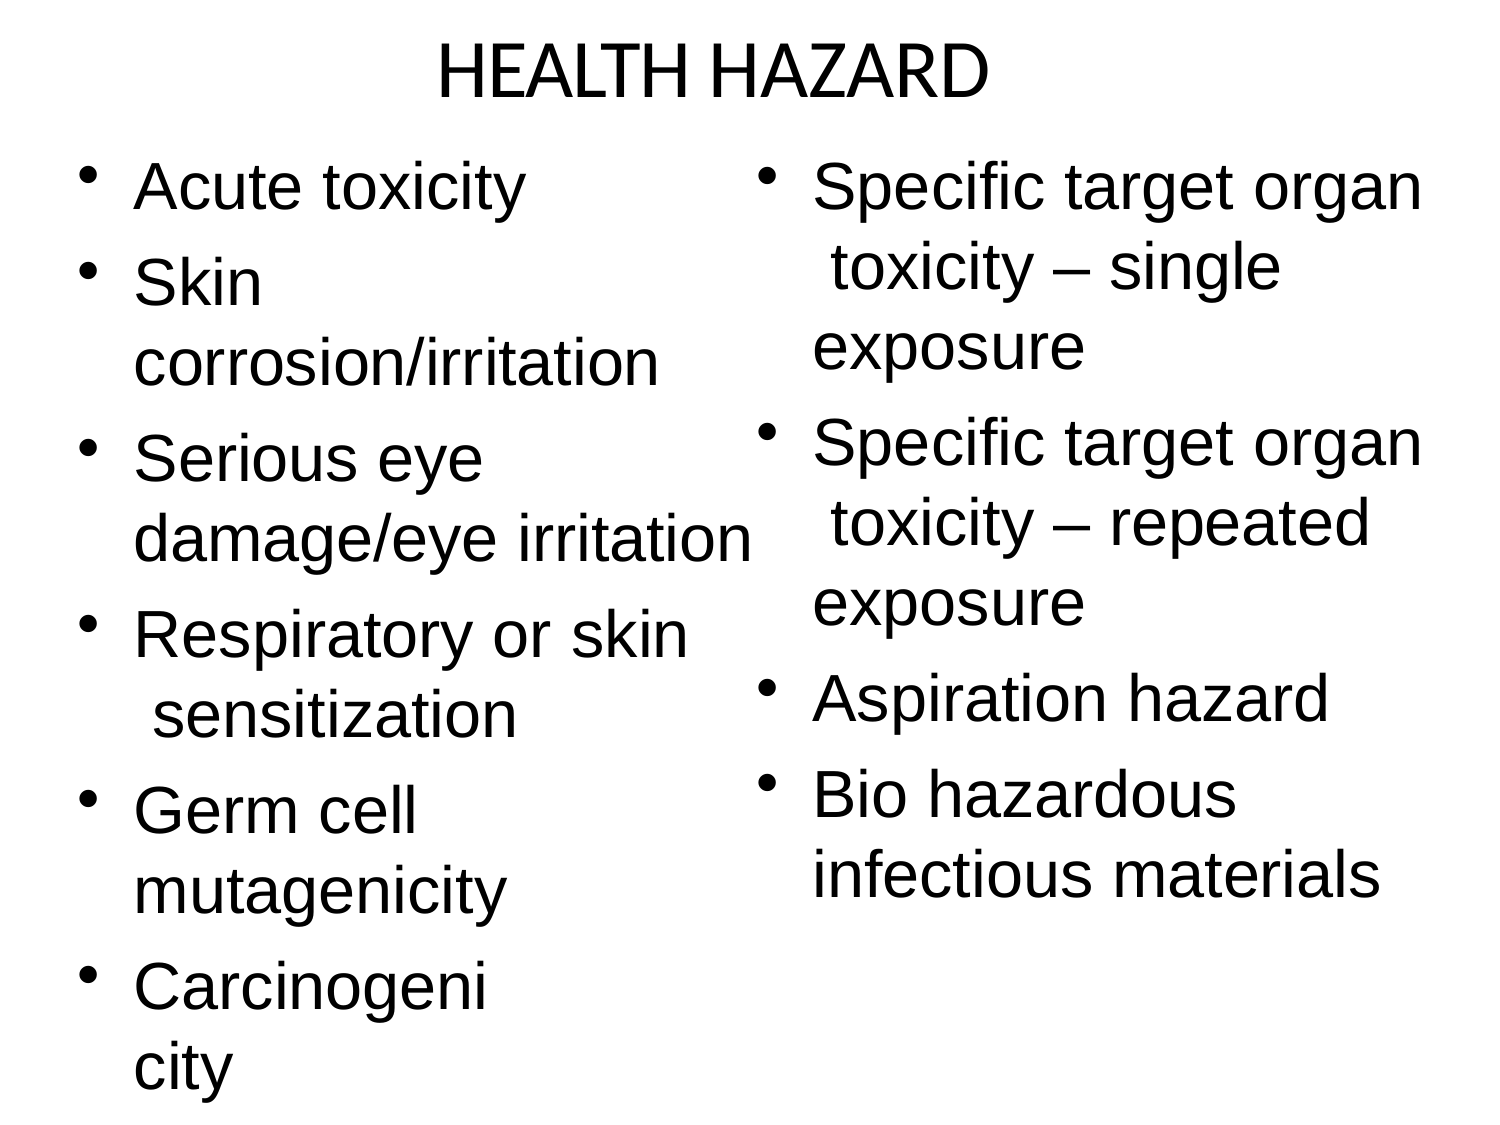

# HEALTH HAZARD
Acute toxicity
Skin
corrosion/irritation
Serious eye  damage/eye irritation
Respiratory or skin  sensitization
Germ cell  mutagenicity
Carcinogenicity
Reproductive toxicity
Specific target organ  toxicity – single  exposure
Specific target organ  toxicity – repeated  exposure
Aspiration hazard
Bio hazardous  infectious materials